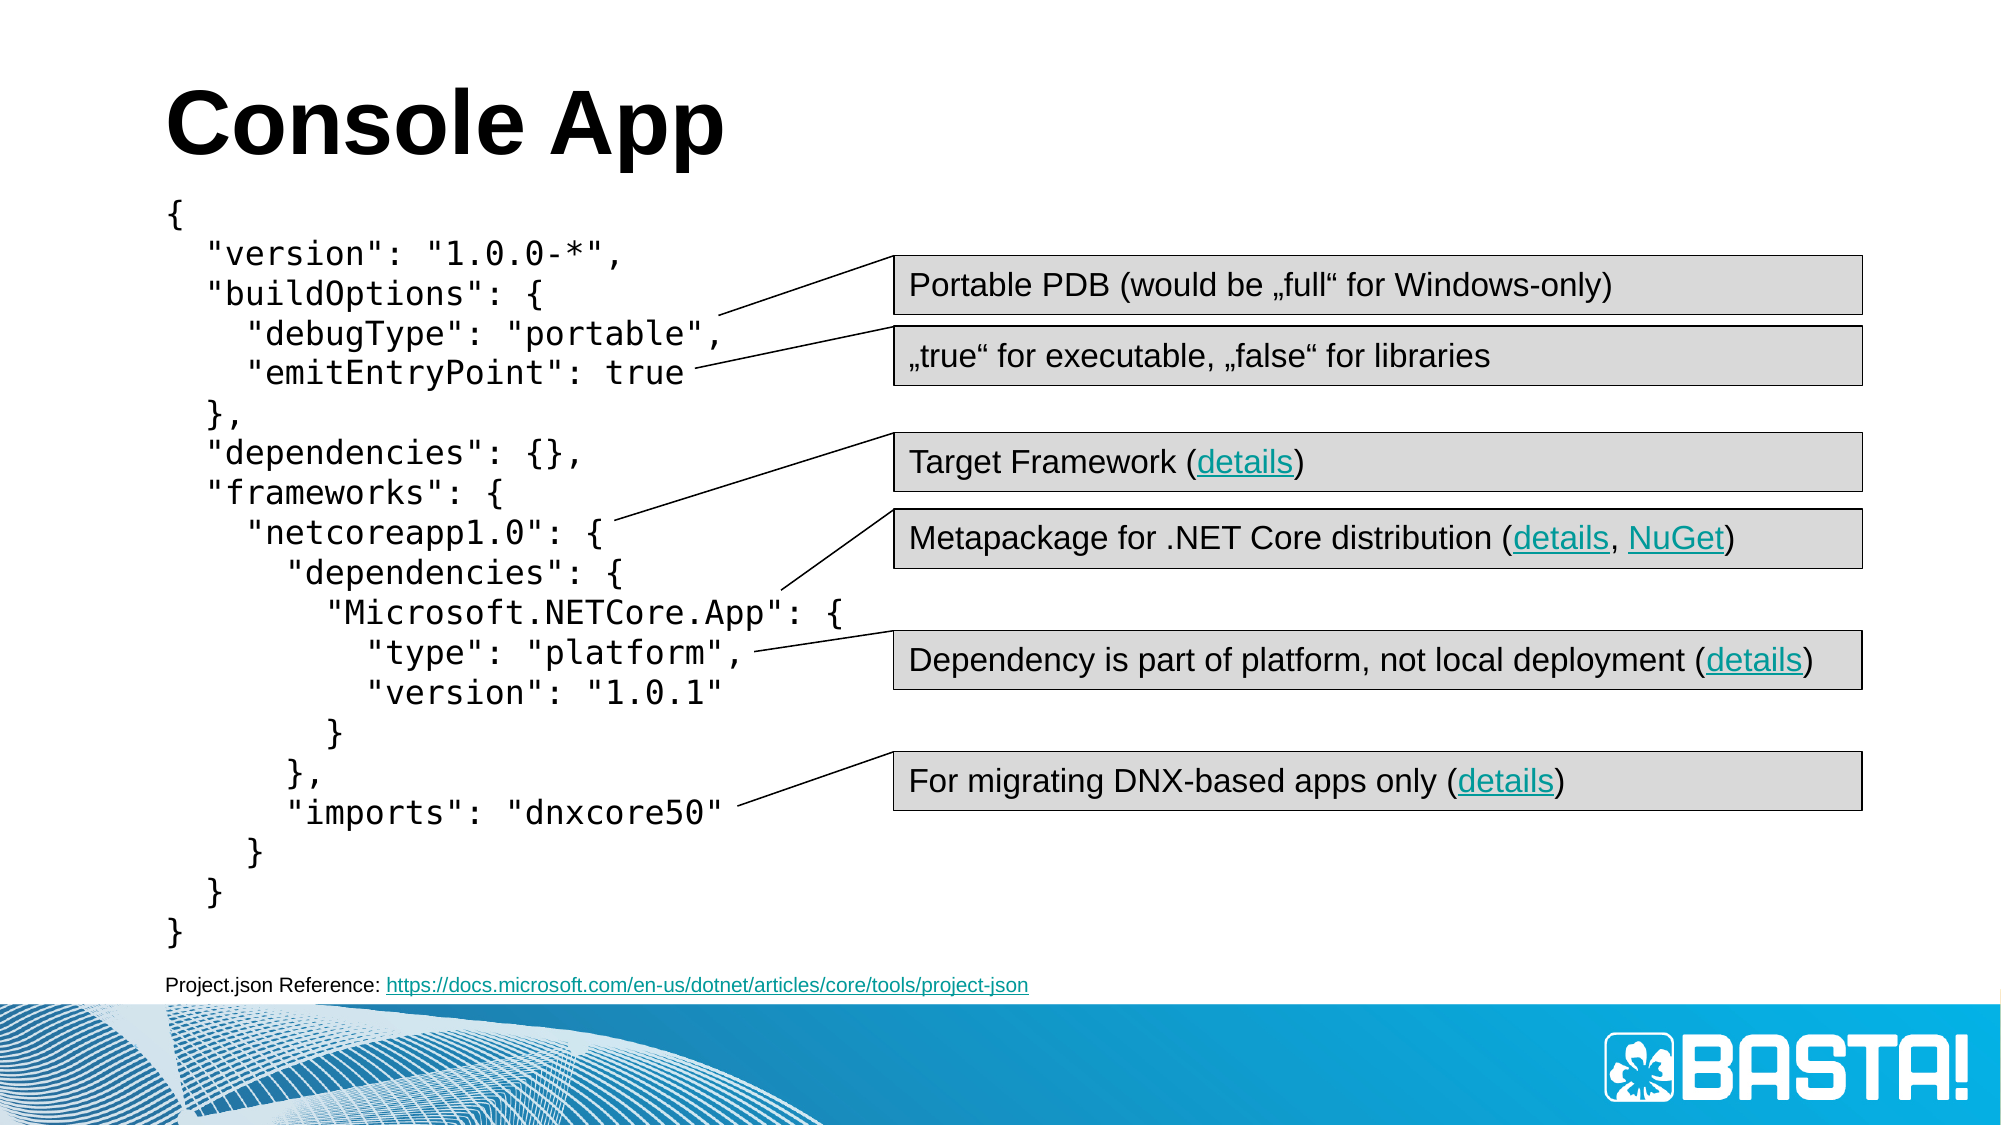

# Console App
{
  "version": "1.0.0-*",
  "buildOptions": {
    "debugType": "portable",
    "emitEntryPoint": true
  },
  "dependencies": {},
  "frameworks": {
    "netcoreapp1.0": {
      "dependencies": {
        "Microsoft.NETCore.App": {
          "type": "platform",
          "version": "1.0.1"
        }
      },
      "imports": "dnxcore50"
    }
  }
}

Portable PDB (would be „full“ for Windows-only)
„true“ for executable, „false“ for libraries
Target Framework (details)
Metapackage for .NET Core distribution (details, NuGet)
Dependency is part of platform, not local deployment (details)
For migrating DNX-based apps only (details)
Project.json Reference: https://docs.microsoft.com/en-us/dotnet/articles/core/tools/project-json